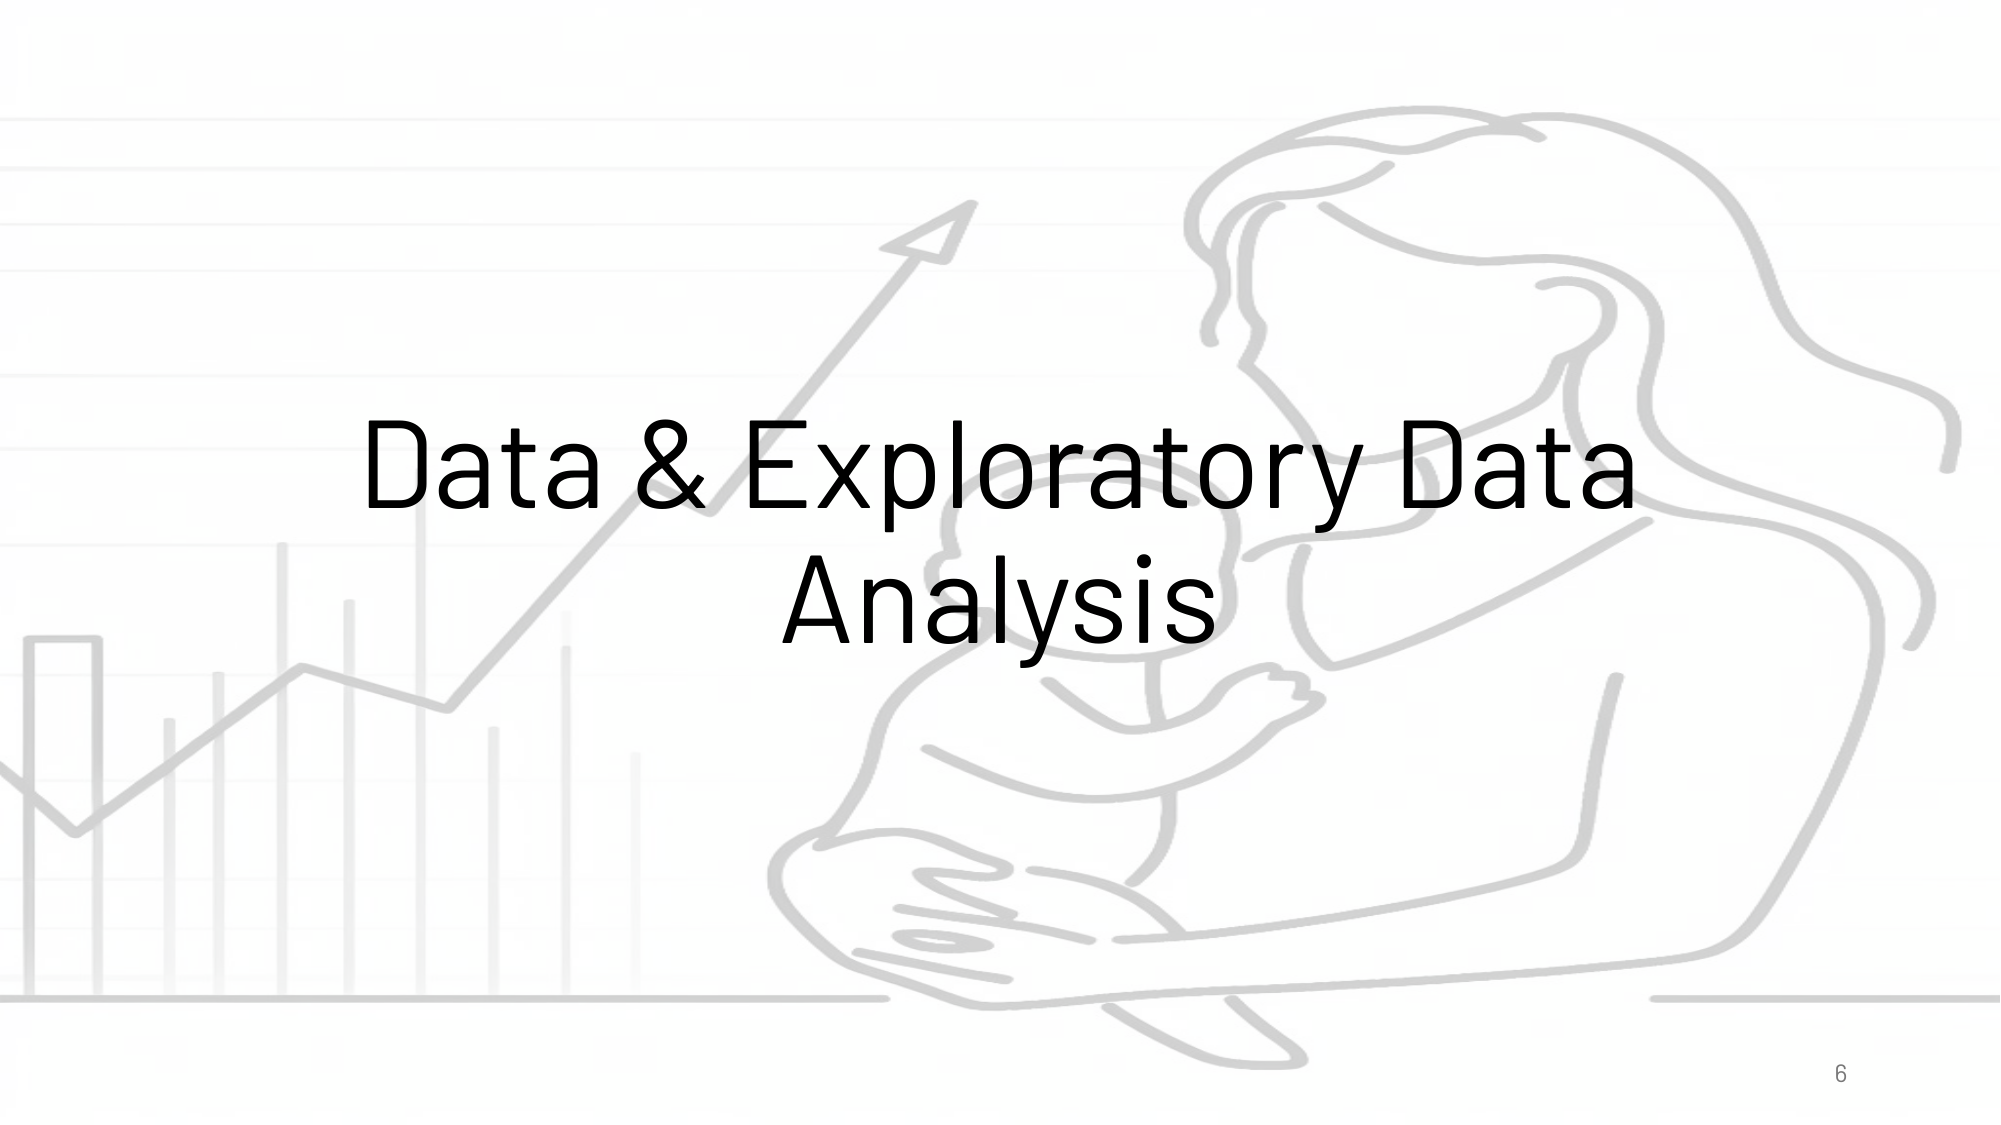

# Data & Exploratory Data Analysis
6